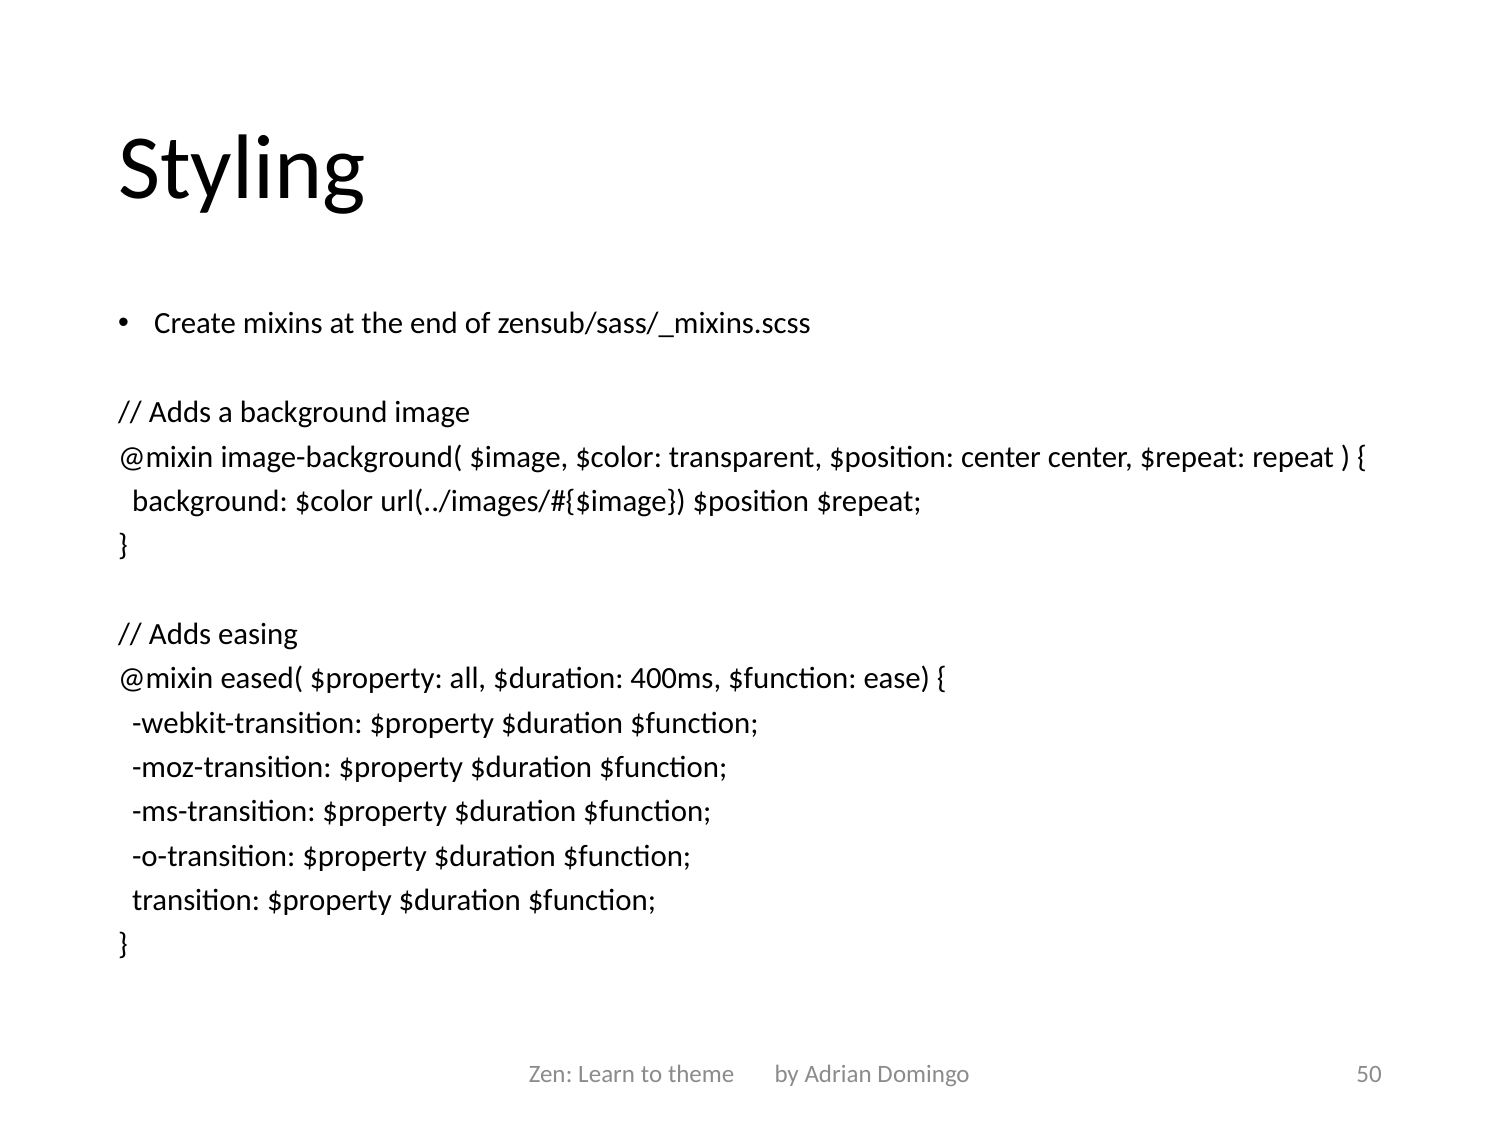

# Styling
Create mixins at the end of zensub/sass/_mixins.scss

// Adds a background image
@mixin image-background( $image, $color: transparent, $position: center center, $repeat: repeat ) {
  background: $color url(../images/#{$image}) $position $repeat;
}

// Adds easing
@mixin eased( $property: all, $duration: 400ms, $function: ease) {
  -webkit-transition: $property $duration $function;
  -moz-transition: $property $duration $function;
  -ms-transition: $property $duration $function;
  -o-transition: $property $duration $function;
  transition: $property $duration $function;
}
Zen: Learn to theme       by Adrian Domingo
50